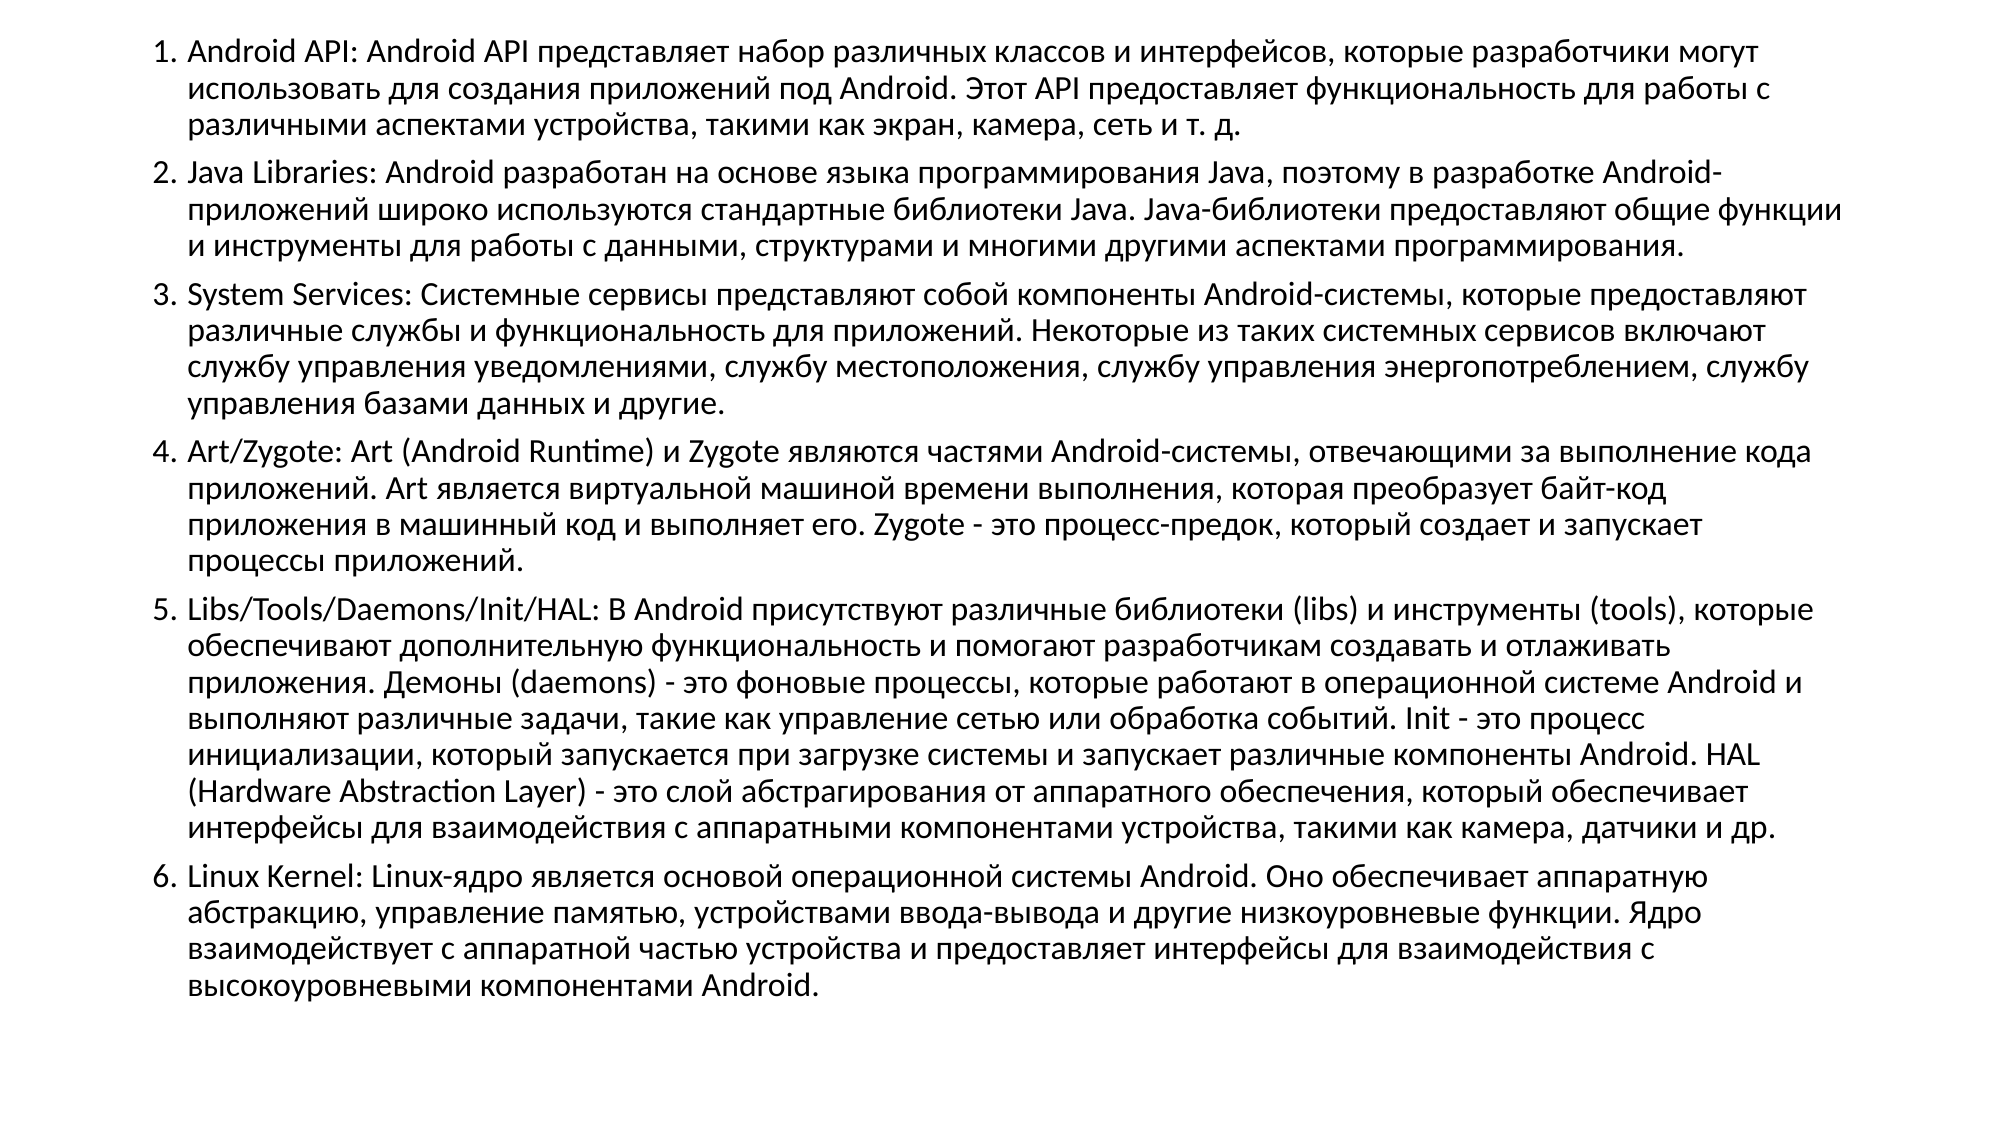

Android API: Android API представляет набор различных классов и интерфейсов, которые разработчики могут использовать для создания приложений под Android. Этот API предоставляет функциональность для работы с различными аспектами устройства, такими как экран, камера, сеть и т. д.
Java Libraries: Android разработан на основе языка программирования Java, поэтому в разработке Android-приложений широко используются стандартные библиотеки Java. Java-библиотеки предоставляют общие функции и инструменты для работы с данными, структурами и многими другими аспектами программирования.
System Services: Системные сервисы представляют собой компоненты Android-системы, которые предоставляют различные службы и функциональность для приложений. Некоторые из таких системных сервисов включают службу управления уведомлениями, службу местоположения, службу управления энергопотреблением, службу управления базами данных и другие.
Art/Zygote: Art (Android Runtime) и Zygote являются частями Android-системы, отвечающими за выполнение кода приложений. Art является виртуальной машиной времени выполнения, которая преобразует байт-код приложения в машинный код и выполняет его. Zygote - это процесс-предок, который создает и запускает процессы приложений.
Libs/Tools/Daemons/Init/HAL: В Android присутствуют различные библиотеки (libs) и инструменты (tools), которые обеспечивают дополнительную функциональность и помогают разработчикам создавать и отлаживать приложения. Демоны (daemons) - это фоновые процессы, которые работают в операционной системе Android и выполняют различные задачи, такие как управление сетью или обработка событий. Init - это процесс инициализации, который запускается при загрузке системы и запускает различные компоненты Android. HAL (Hardware Abstraction Layer) - это слой абстрагирования от аппаратного обеспечения, который обеспечивает интерфейсы для взаимодействия с аппаратными компонентами устройства, такими как камера, датчики и др.
Linux Kernel: Linux-ядро является основой операционной системы Android. Оно обеспечивает аппаратную абстракцию, управление памятью, устройствами ввода-вывода и другие низкоуровневые функции. Ядро взаимодействует с аппаратной частью устройства и предоставляет интерфейсы для взаимодействия с высокоуровневыми компонентами Android.